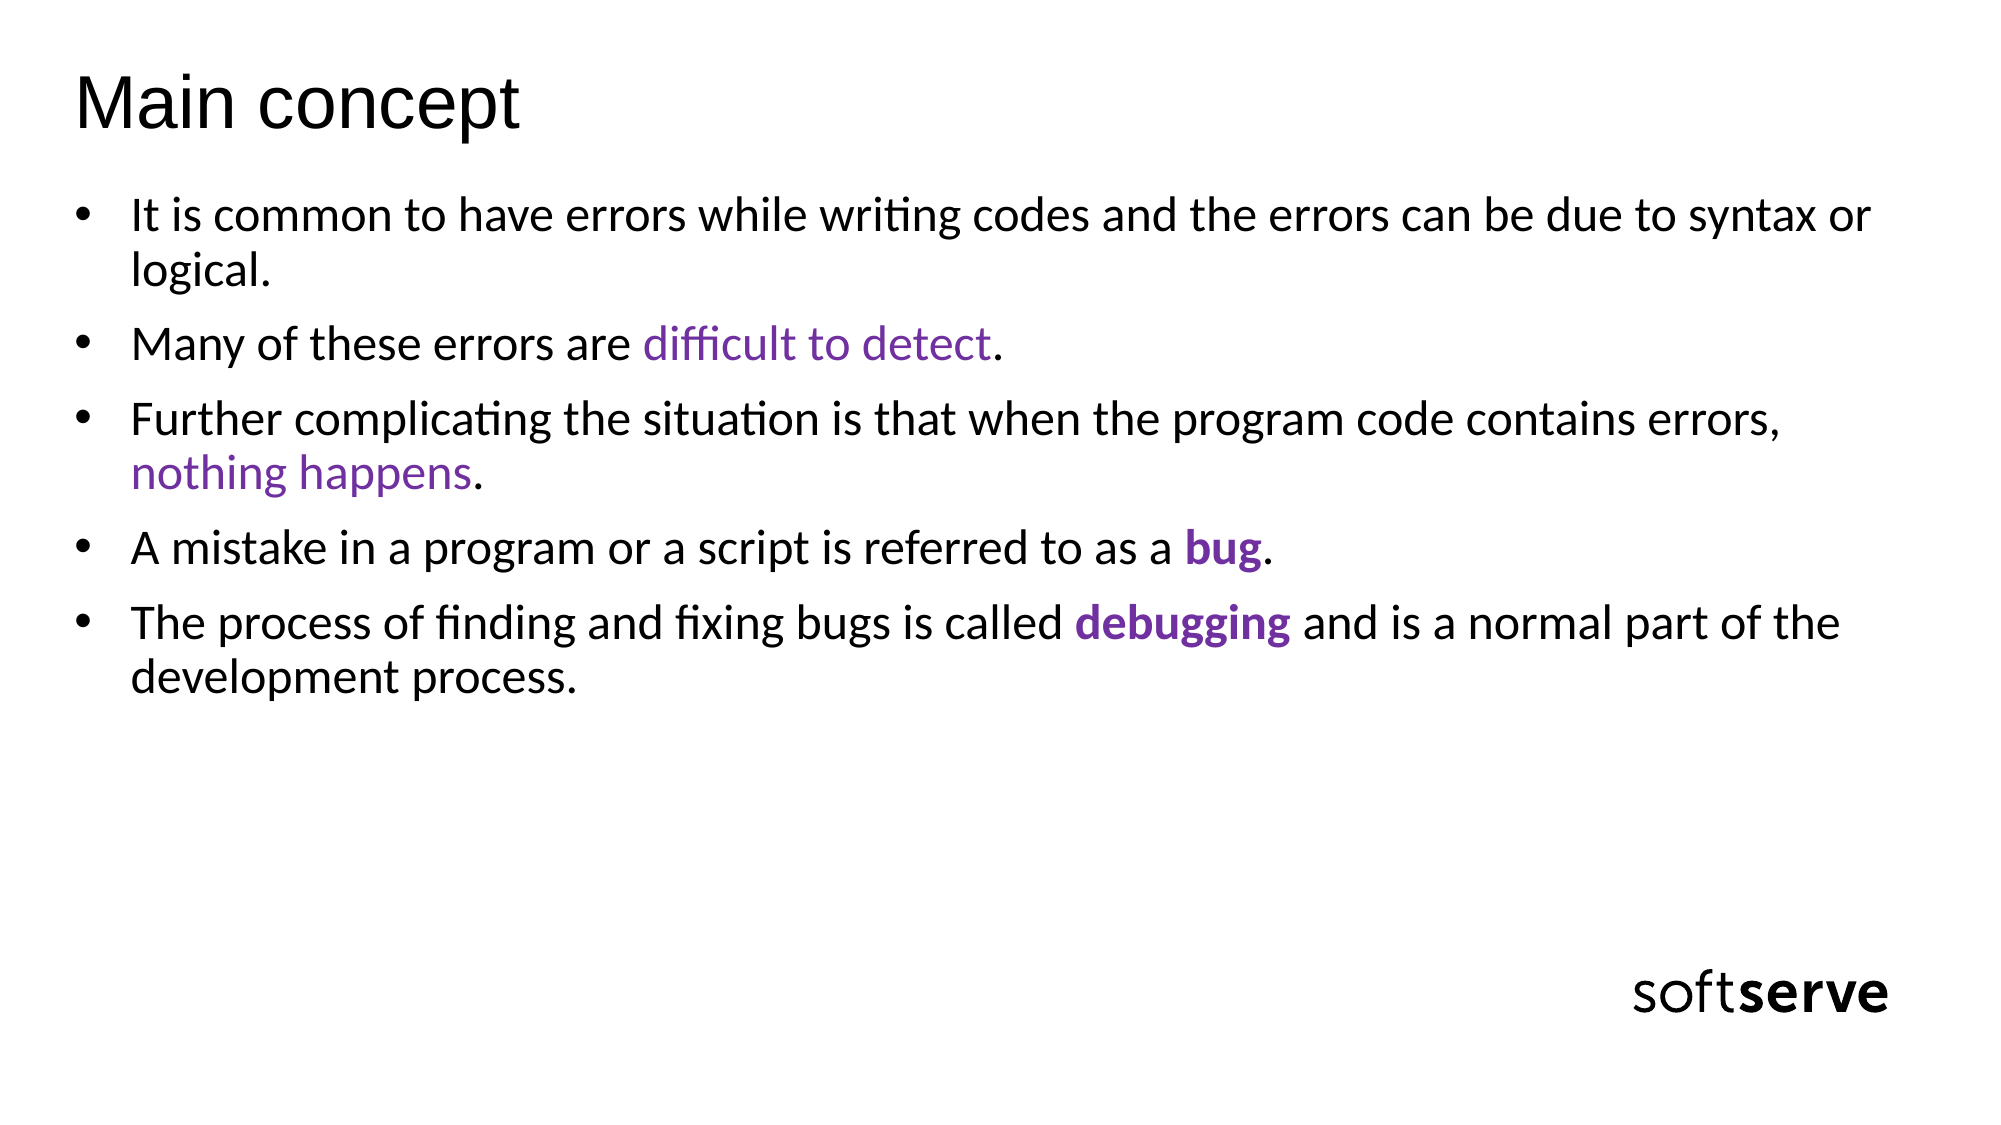

# Main concept
It is common to have errors while writing codes and the errors can be due to syntax or logical.
Many of these errors are difficult to detect.
Further complicating the situation is that when the program code contains errors, nothing happens.
A mistake in a program or a script is referred to as a bug.
The process of finding and fixing bugs is called debugging and is a normal part of the development process.